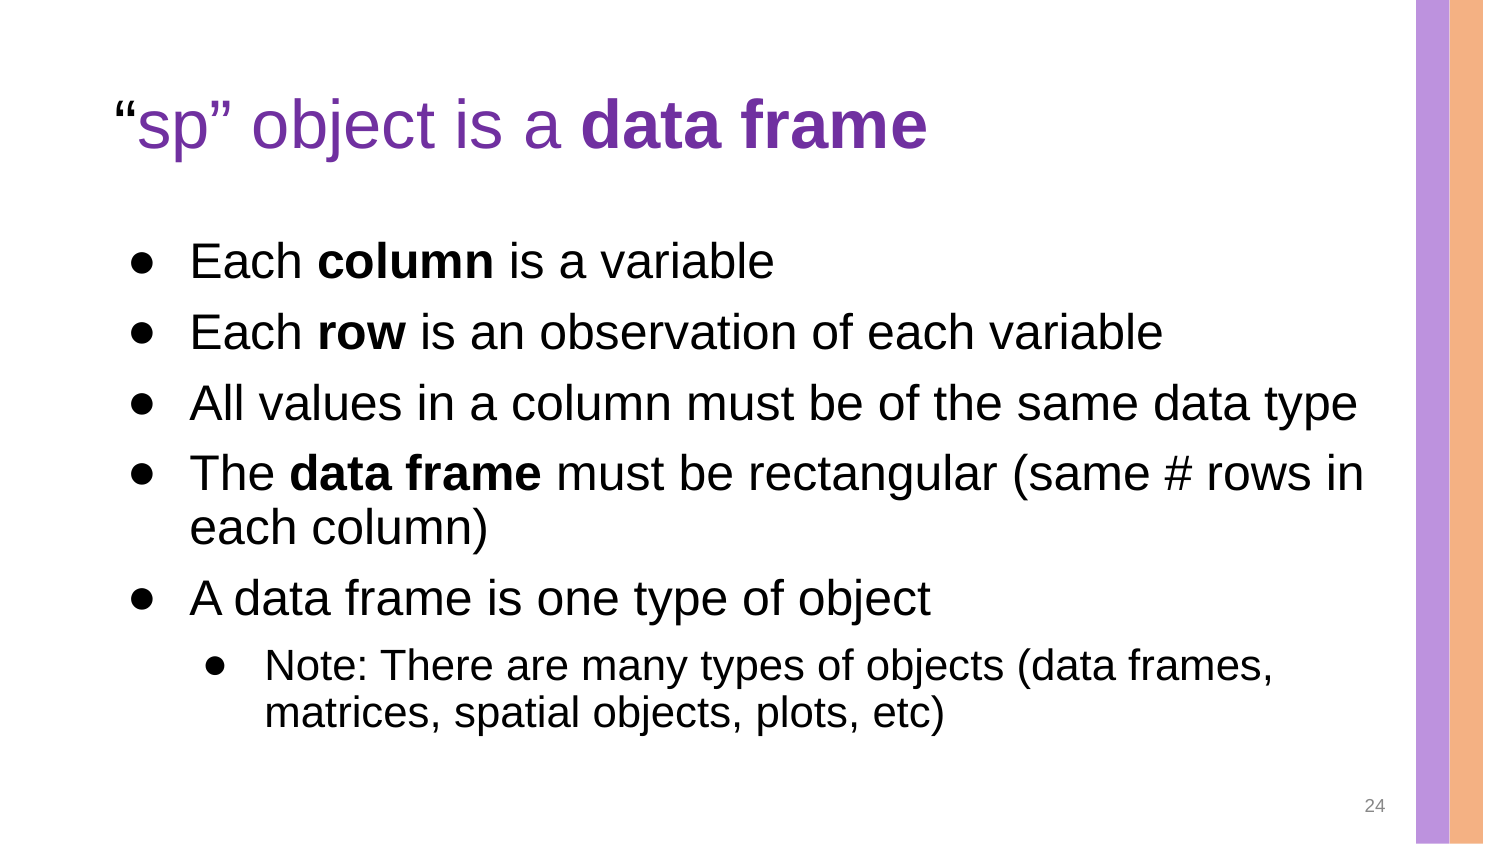

# “sp” object is a data frame
Each column is a variable
Each row is an observation of each variable
All values in a column must be of the same data type
The data frame must be rectangular (same # rows in each column)
A data frame is one type of object
Note: There are many types of objects (data frames, matrices, spatial objects, plots, etc)

24